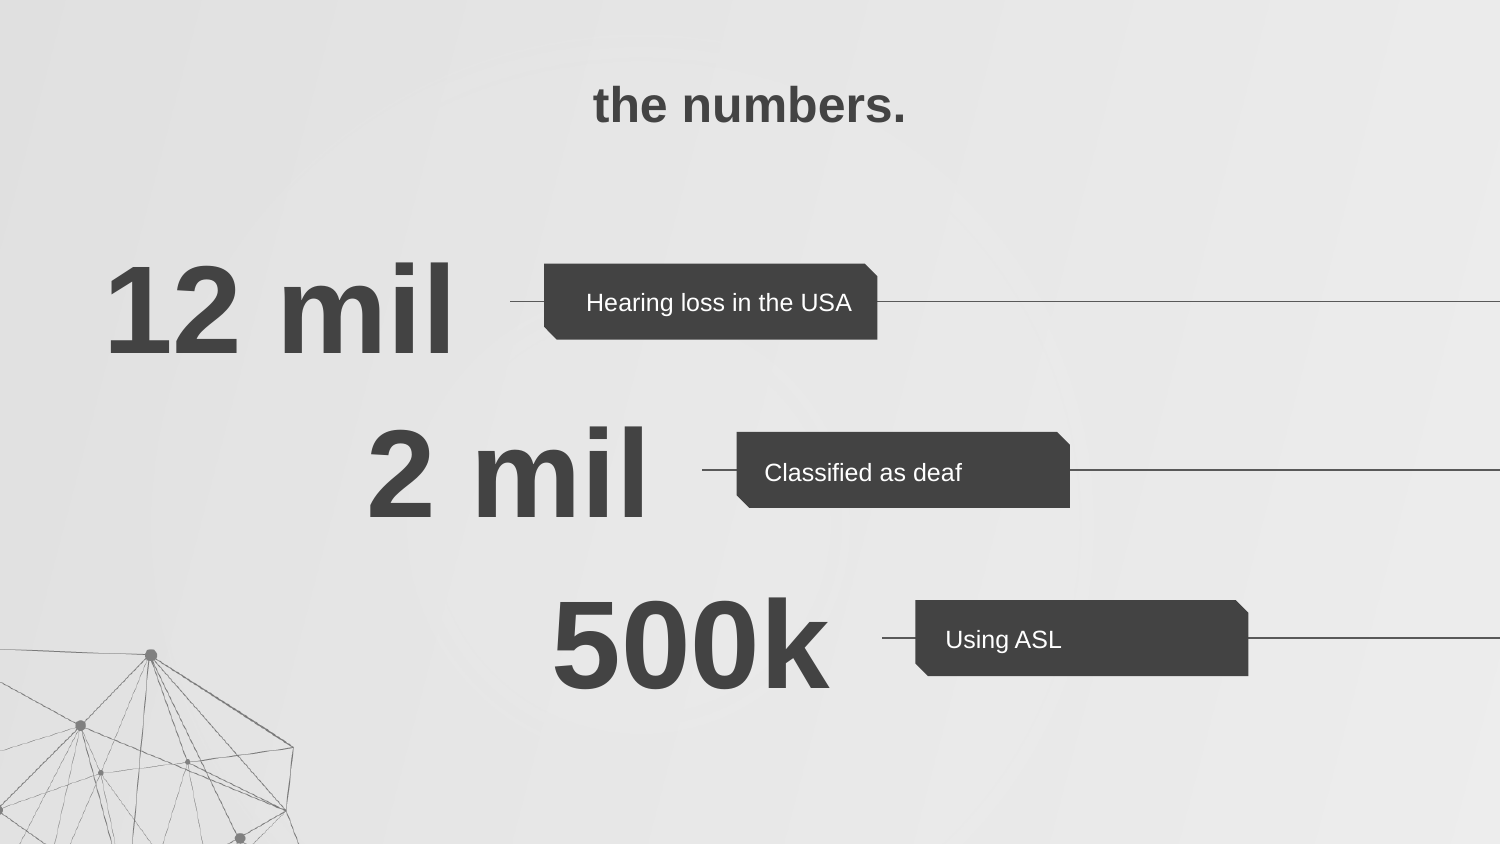

# the numbers.
12 mil

Hearing loss in the USA
2 mil

Classified as deaf
500k

Using ASL